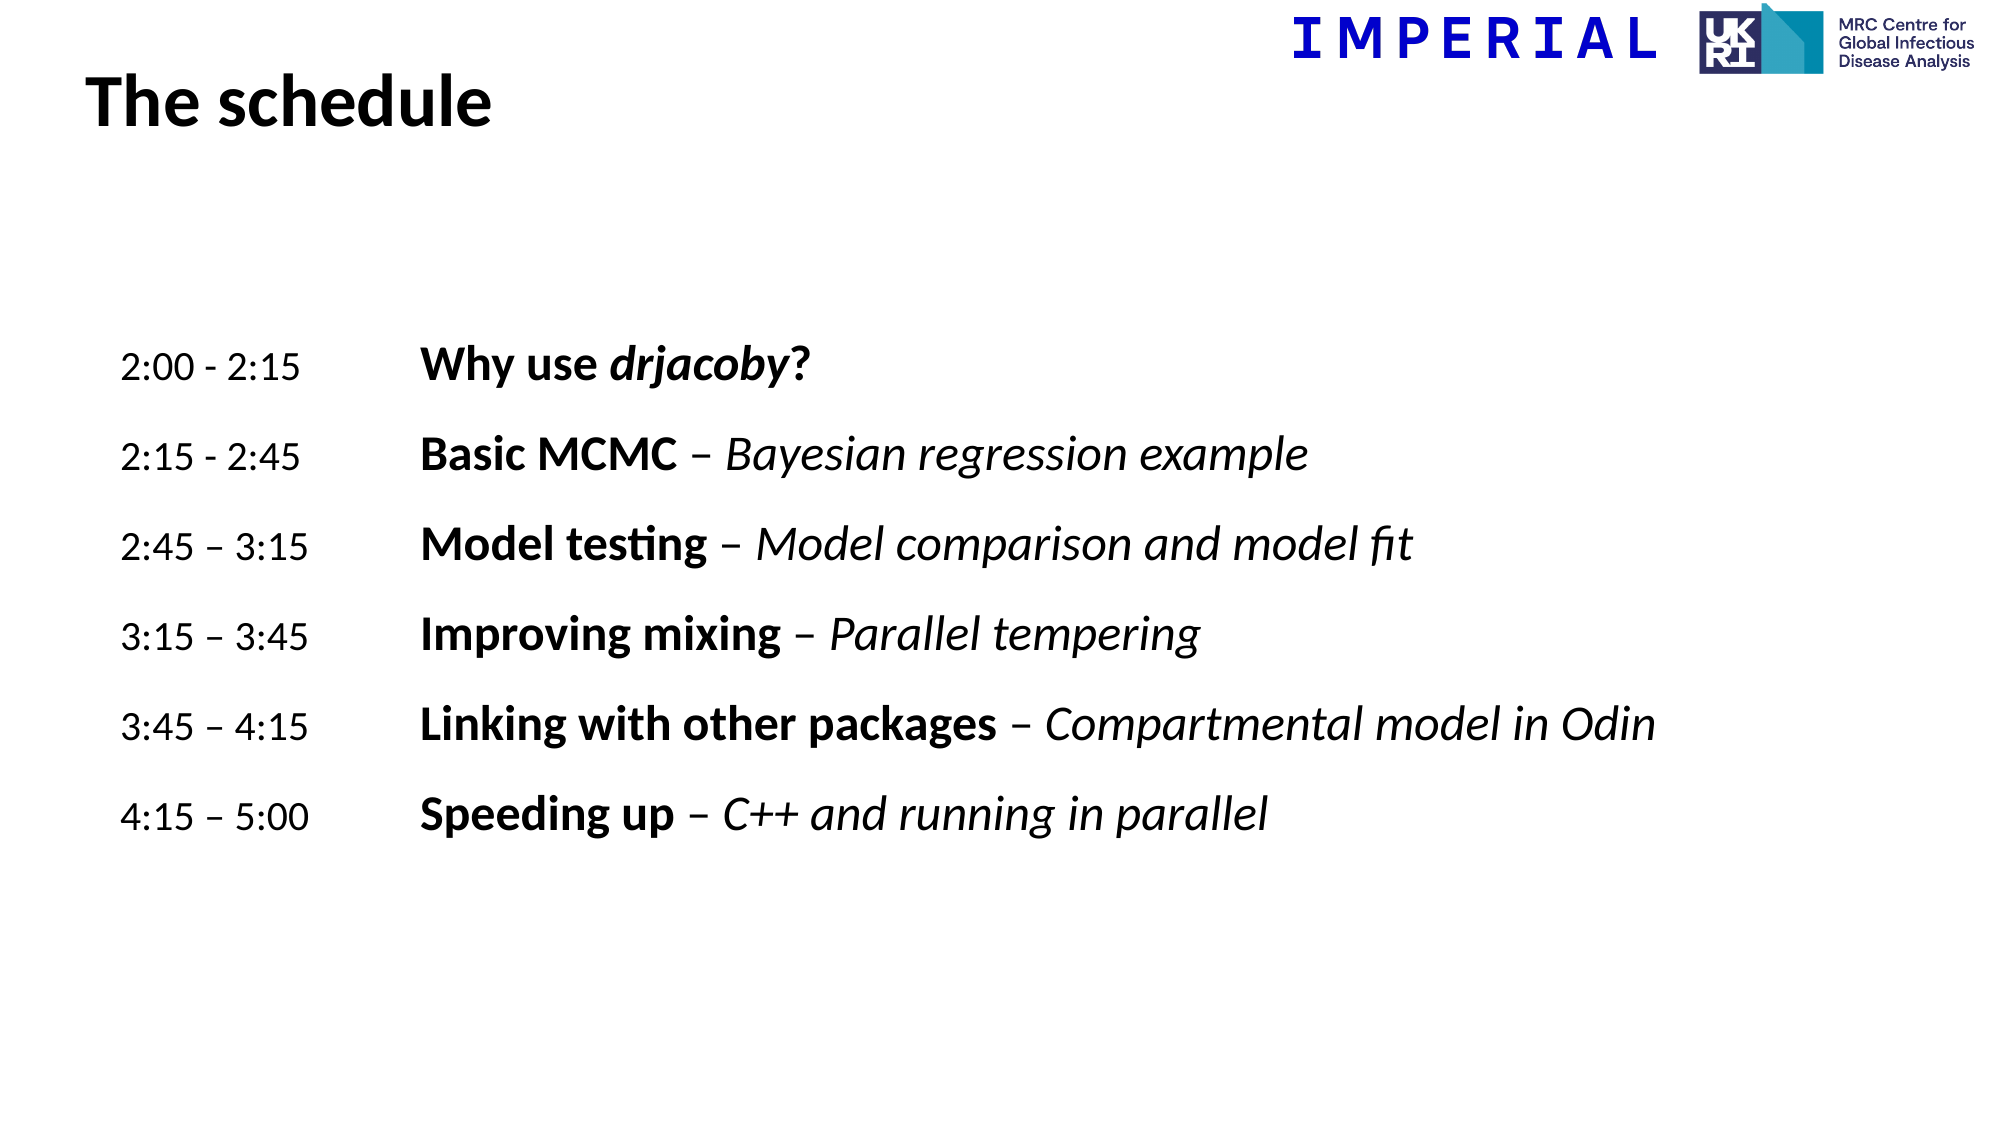

The schedule
2:00 - 2:15	Why use drjacoby?
2:15 - 2:45	Basic MCMC – Bayesian regression example
2:45 – 3:15	Model testing – Model comparison and model fit
3:15 – 3:45	Improving mixing – Parallel tempering
3:45 – 4:15	Linking with other packages – Compartmental model in Odin
4:15 – 5:00	Speeding up – C++ and running in parallel